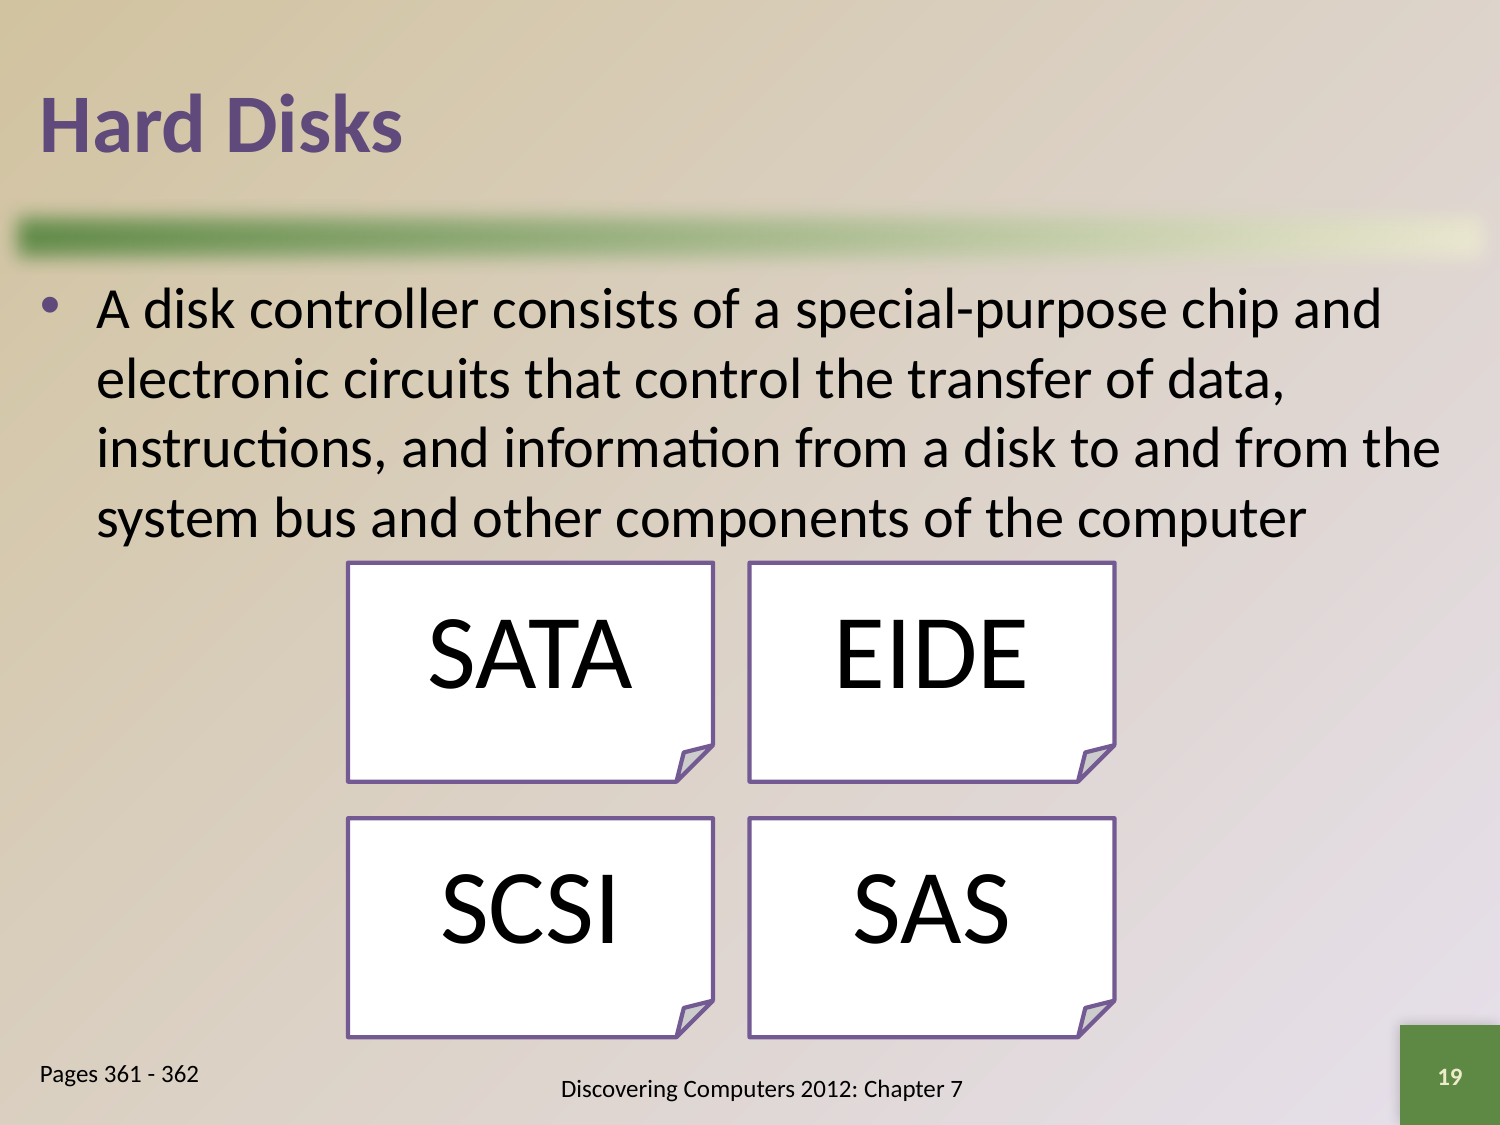

# Hard Disks
A disk controller consists of a special-purpose chip and electronic circuits that control the transfer of data, instructions, and information from a disk to and from the system bus and other components of the computer
SATA
EIDE
SCSI
SAS
19
Pages 361 - 362
Discovering Computers 2012: Chapter 7